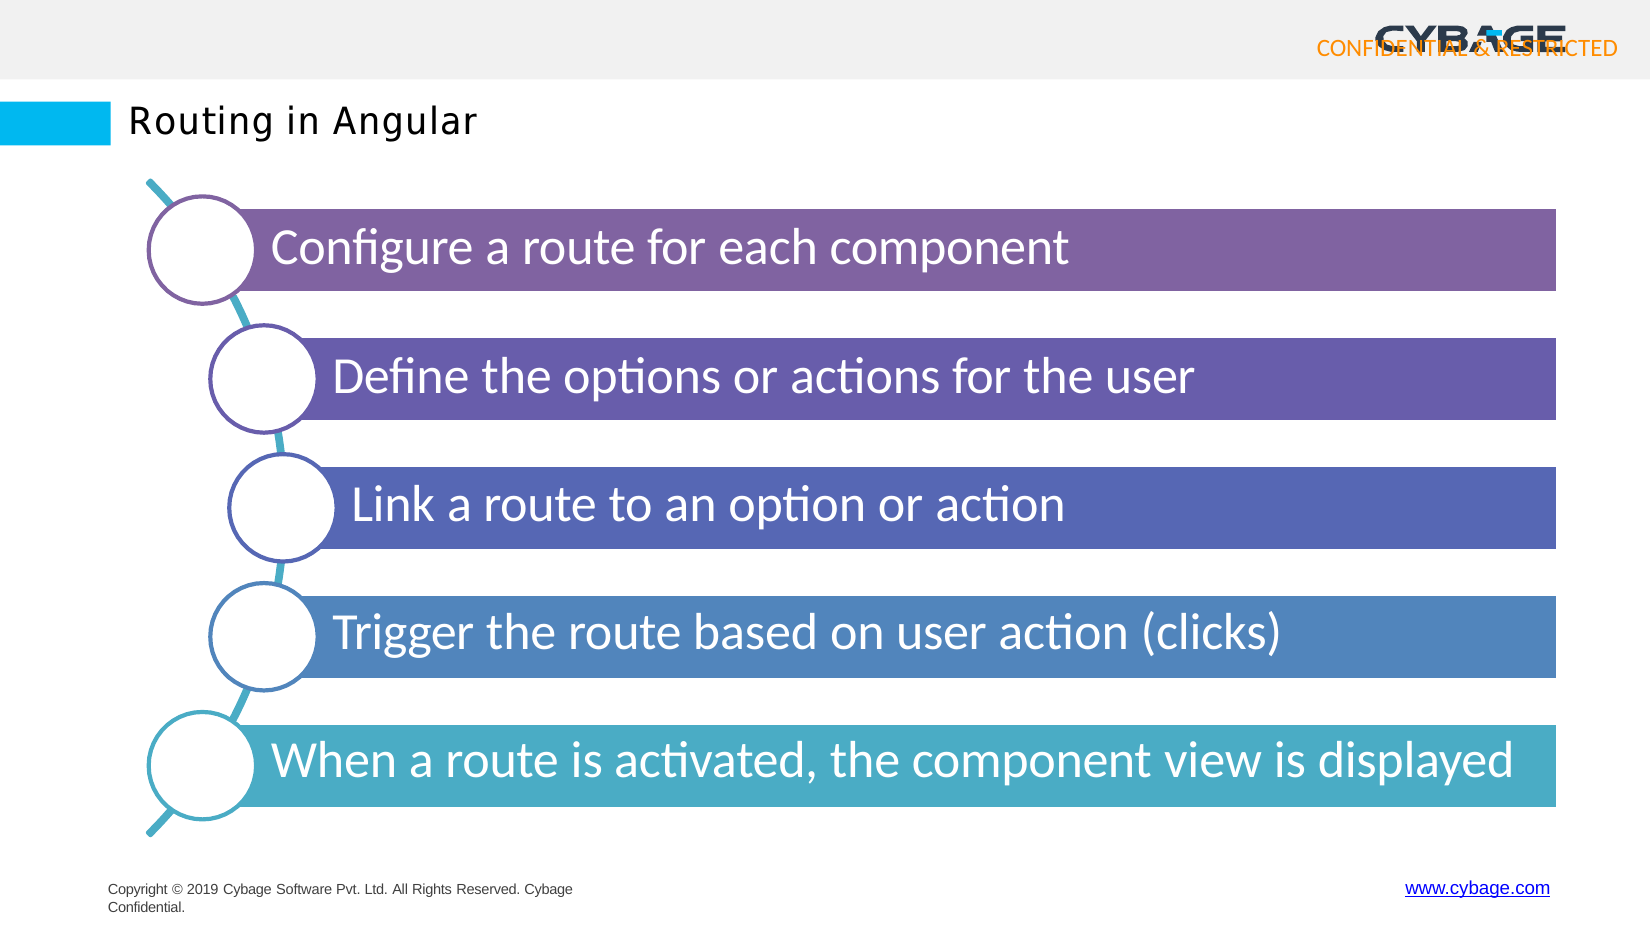

Routing in Angular

# Configure a route for each component
Define the options or actions for the user

Link a route to an option or action

Trigger the route based on user action (clicks)

When a route is activated, the component view is displayed

www.cybage.com
Copyright © 2019 Cybage Software Pvt. Ltd. All Rights Reserved. Cybage Confidential.